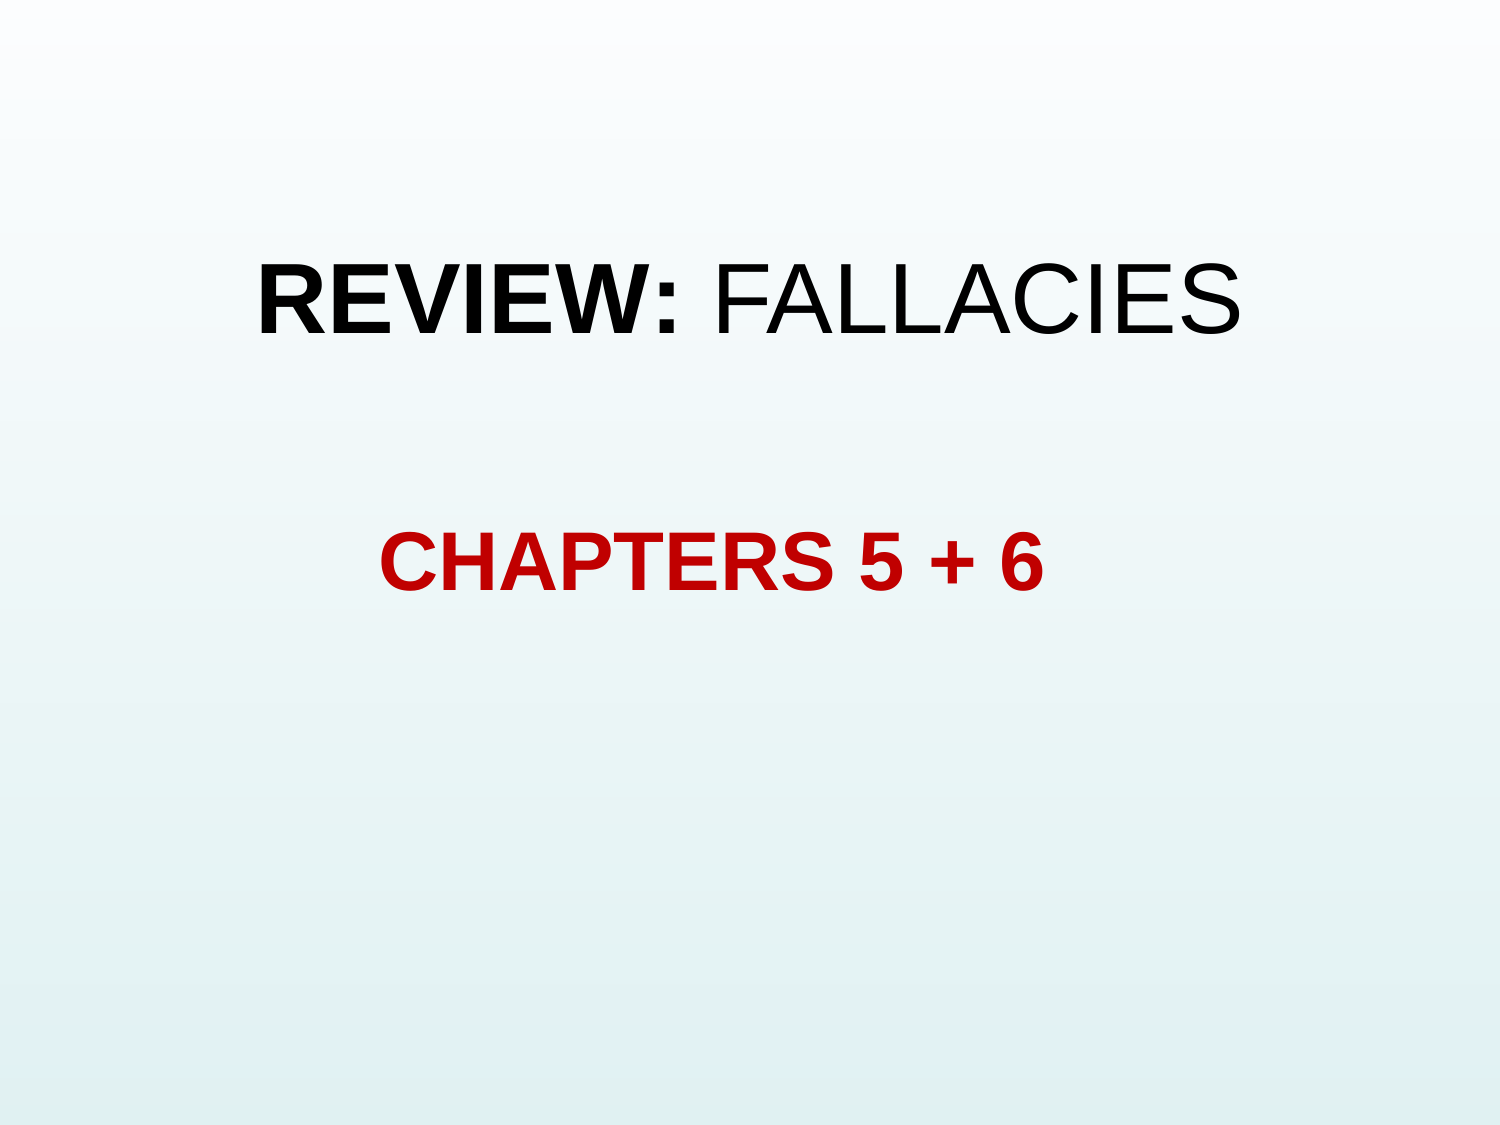

# REVIEW: FALLACIES
CHAPTERS 5 + 6